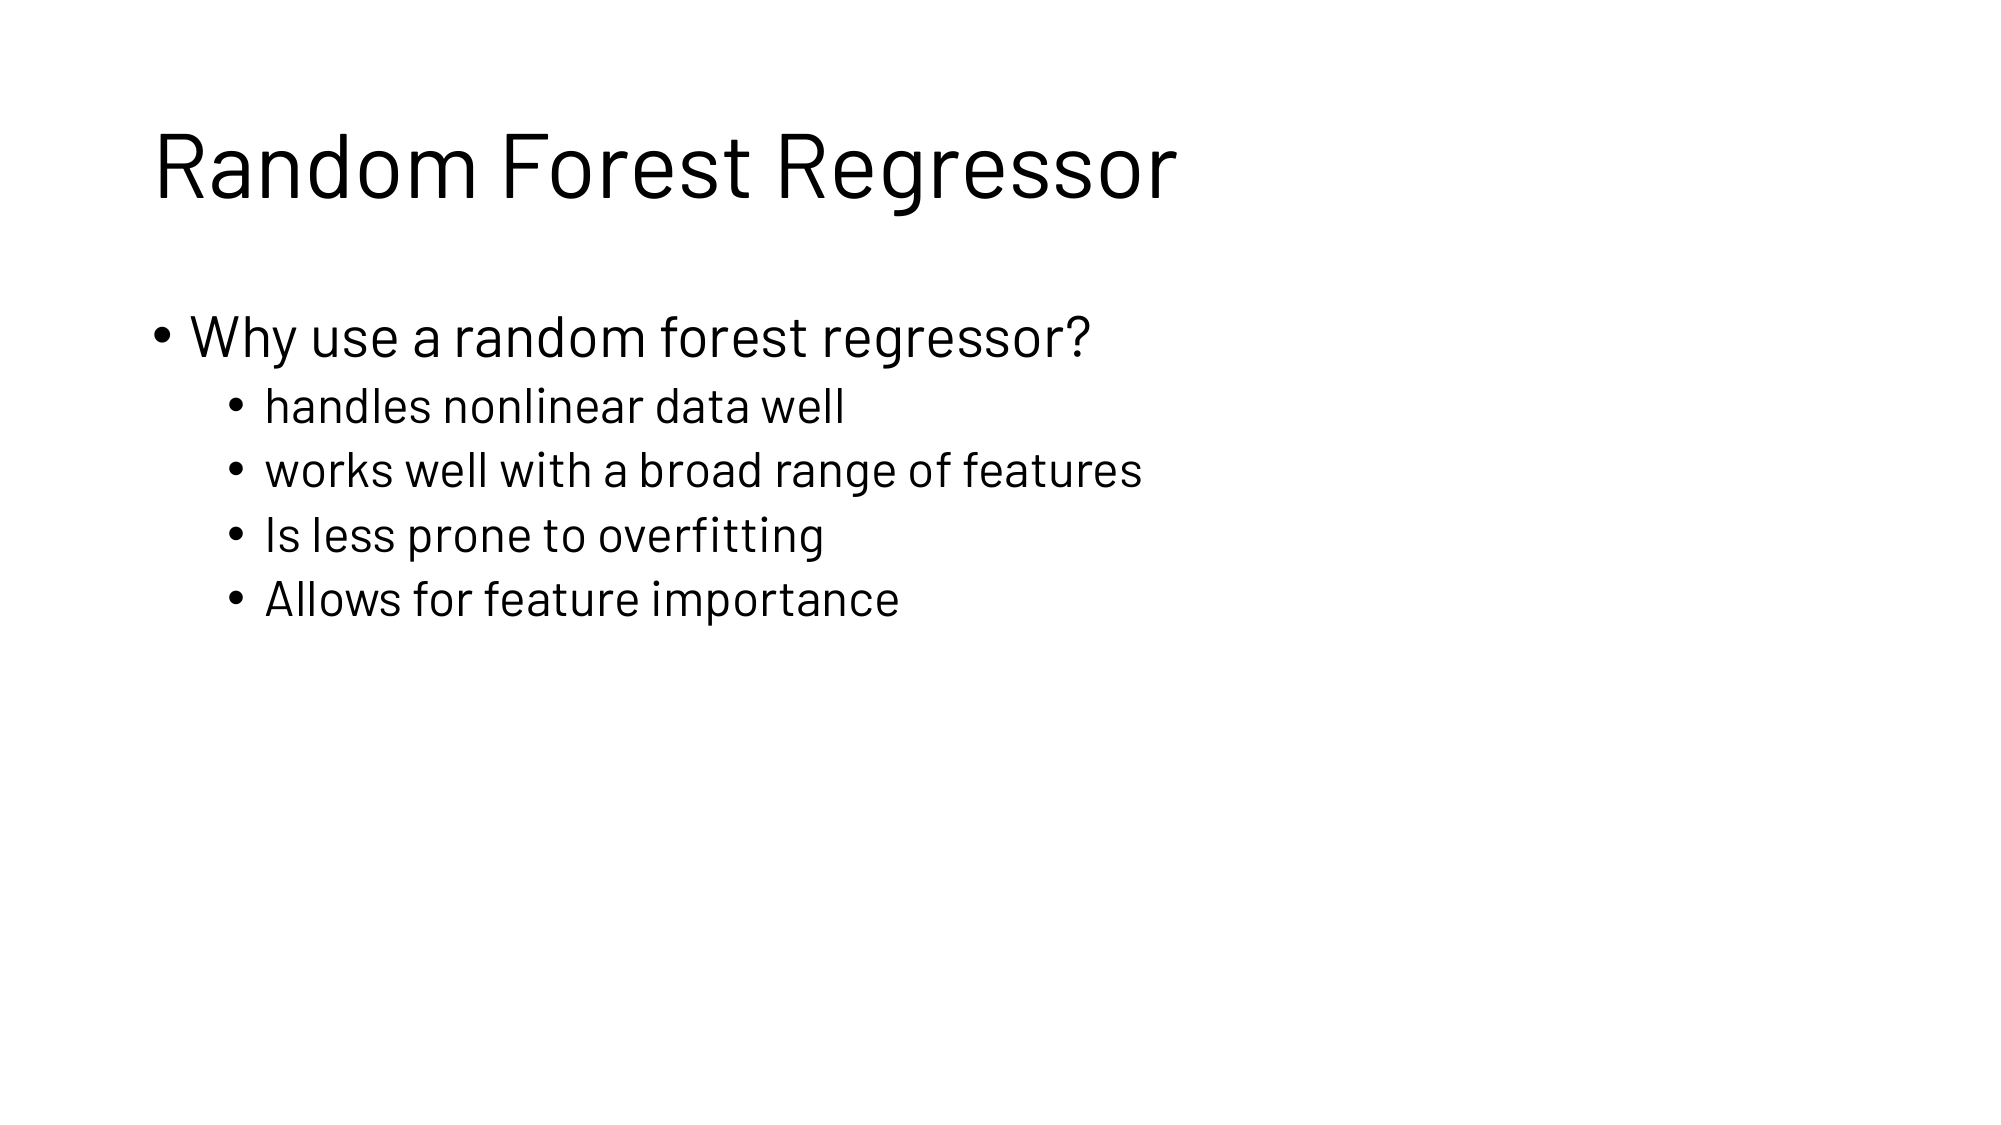

# Random Forest Regressor
Why use a random forest regressor?
handles nonlinear data well
works well with a broad range of features
Is less prone to overfitting
Allows for feature importance